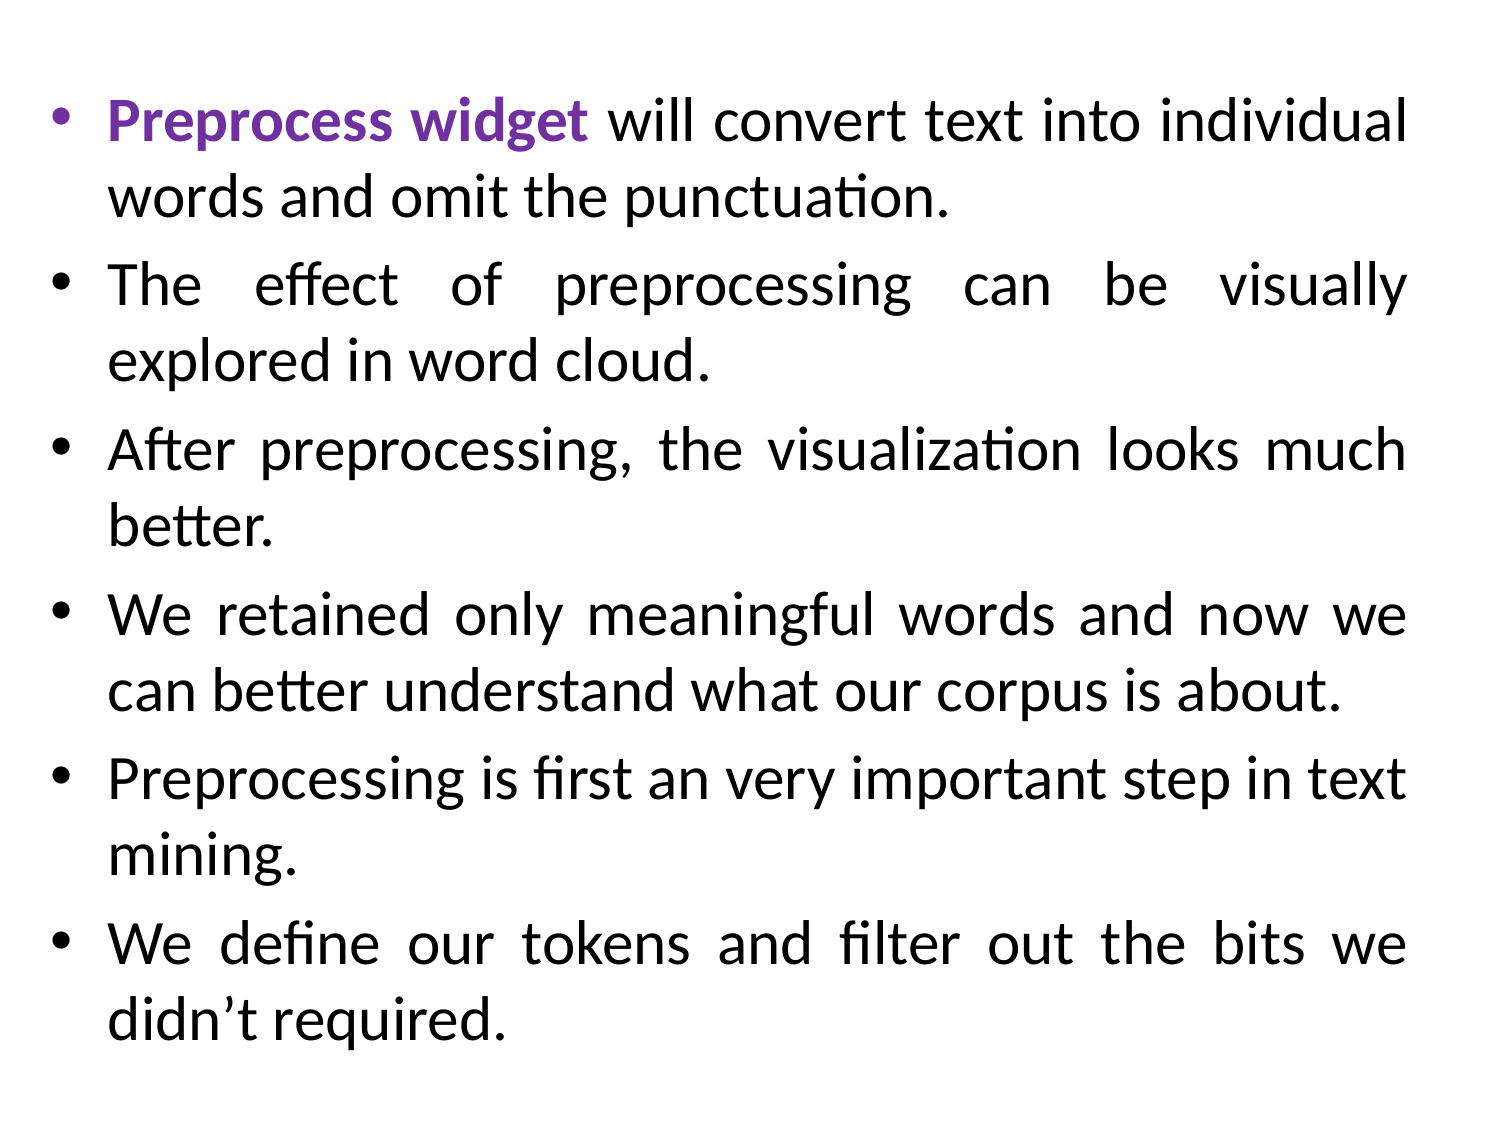

Preprocess widget will convert text into individual words and omit the punctuation.
The effect of preprocessing can be visually explored in word cloud.
After preprocessing, the visualization looks much better.
We retained only meaningful words and now we can better understand what our corpus is about.
Preprocessing is first an very important step in text mining.
We define our tokens and filter out the bits we didn’t required.